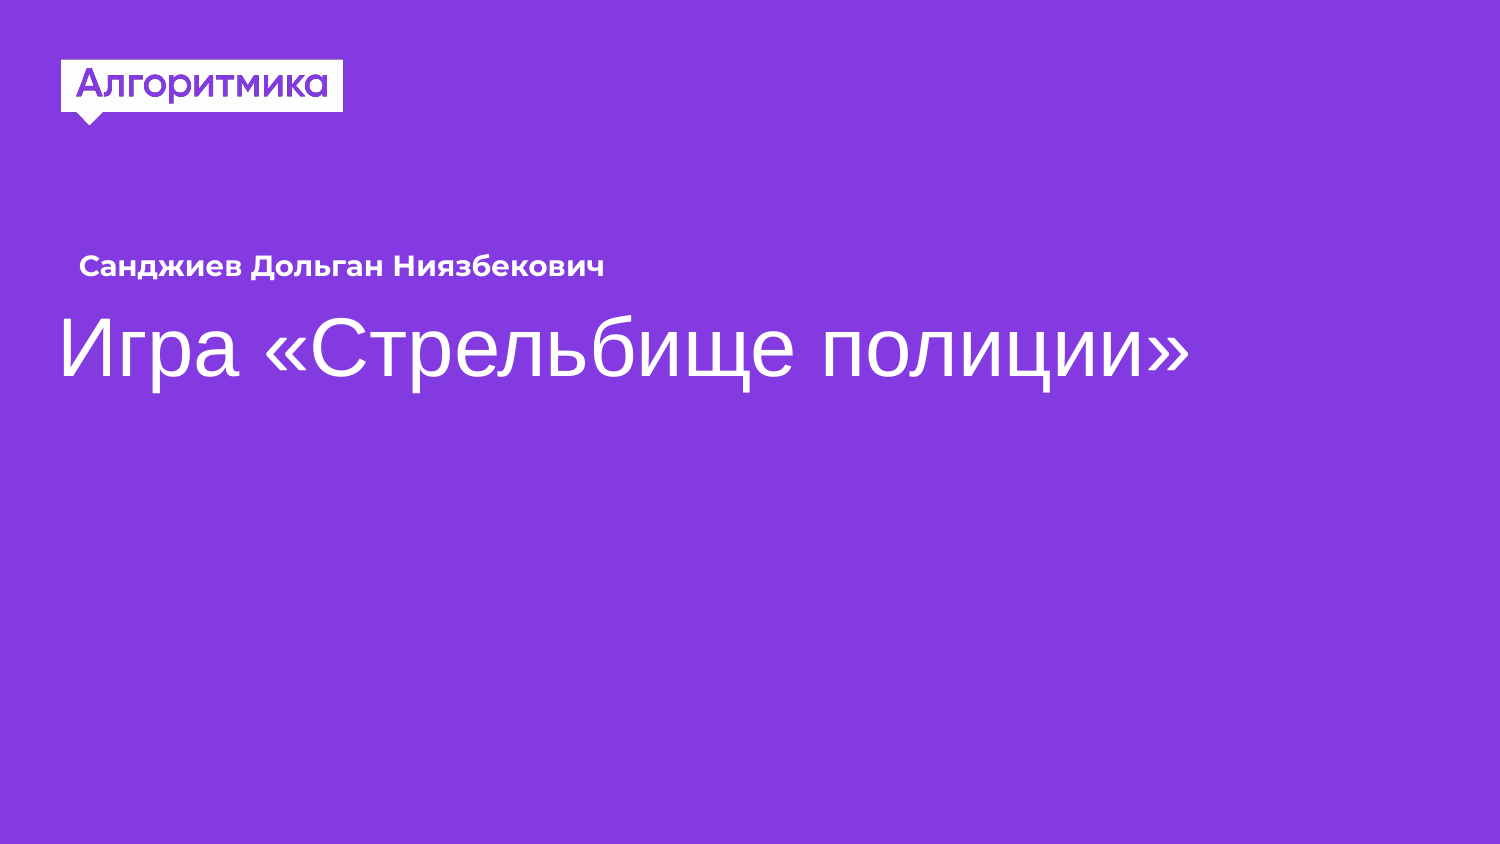

Санджиев Дольган Ниязбекович
# Игра «Стрельбище полиции»